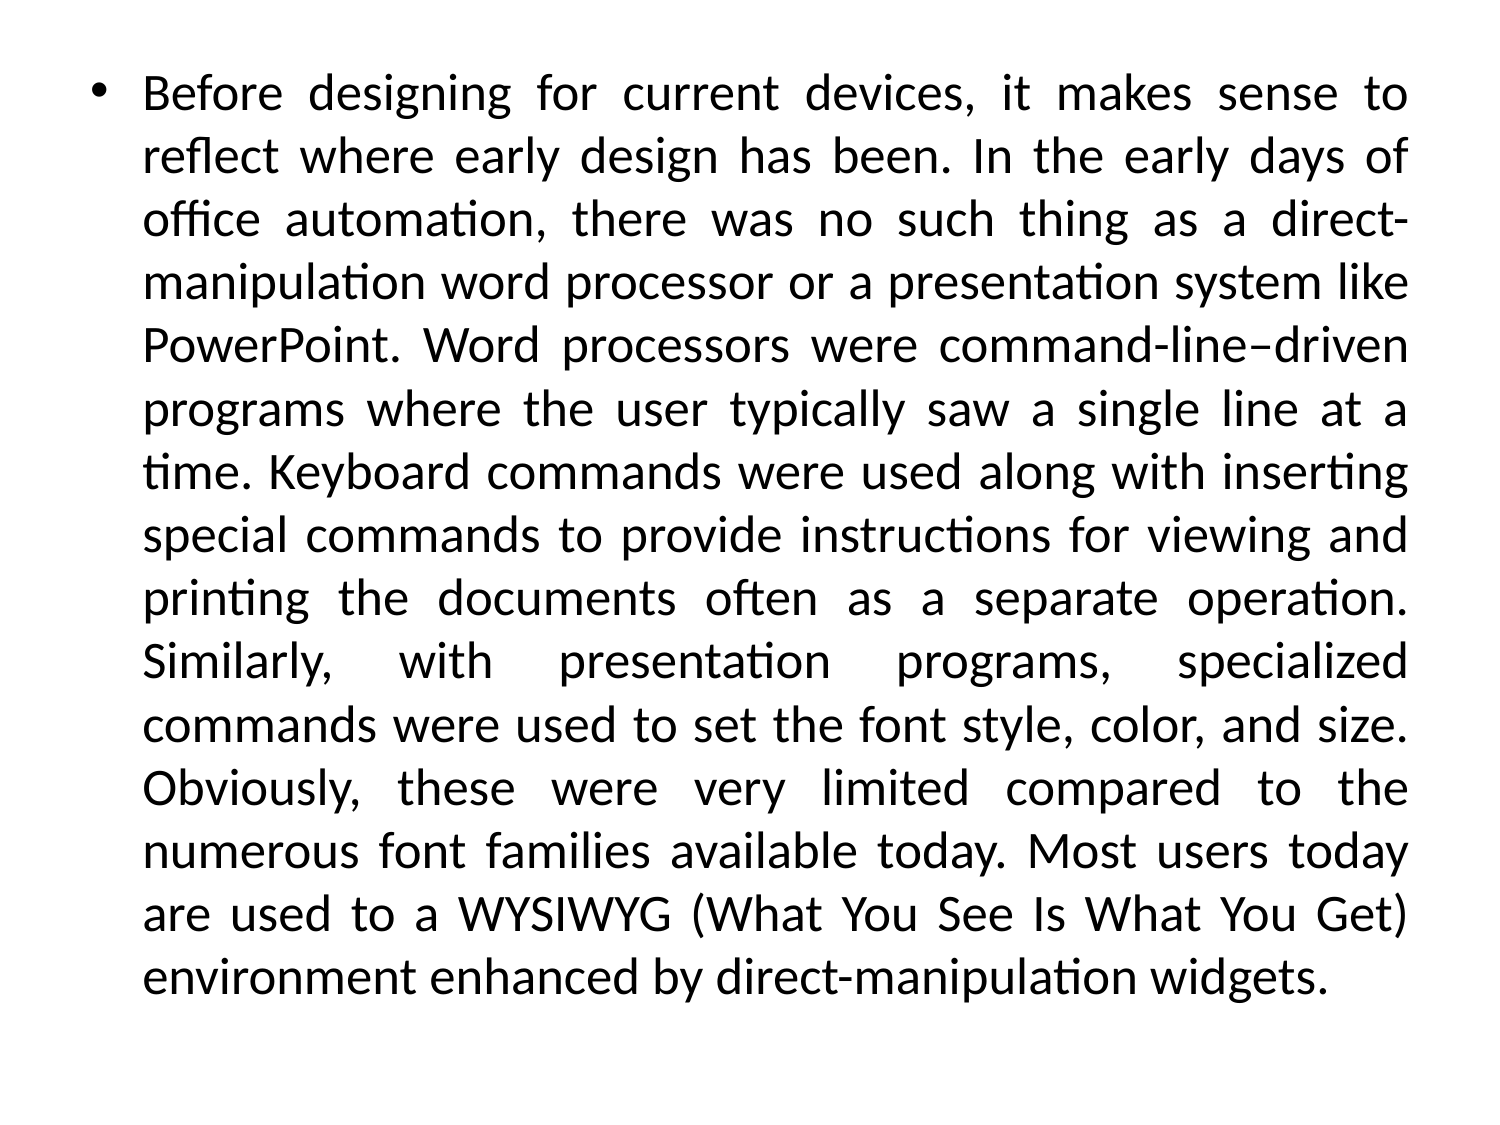

Before designing for current devices, it makes sense to reflect where early design has been. In the early days of office automation, there was no such thing as a direct-manipulation word processor or a presentation system like PowerPoint. Word processors were command-line–driven programs where the user typically saw a single line at a time. Keyboard commands were used along with inserting special commands to provide instructions for viewing and printing the documents often as a separate operation. Similarly, with presentation programs, specialized commands were used to set the font style, color, and size. Obviously, these were very limited compared to the numerous font families available today. Most users today are used to a WYSIWYG (What You See Is What You Get) environment enhanced by direct-manipulation widgets.